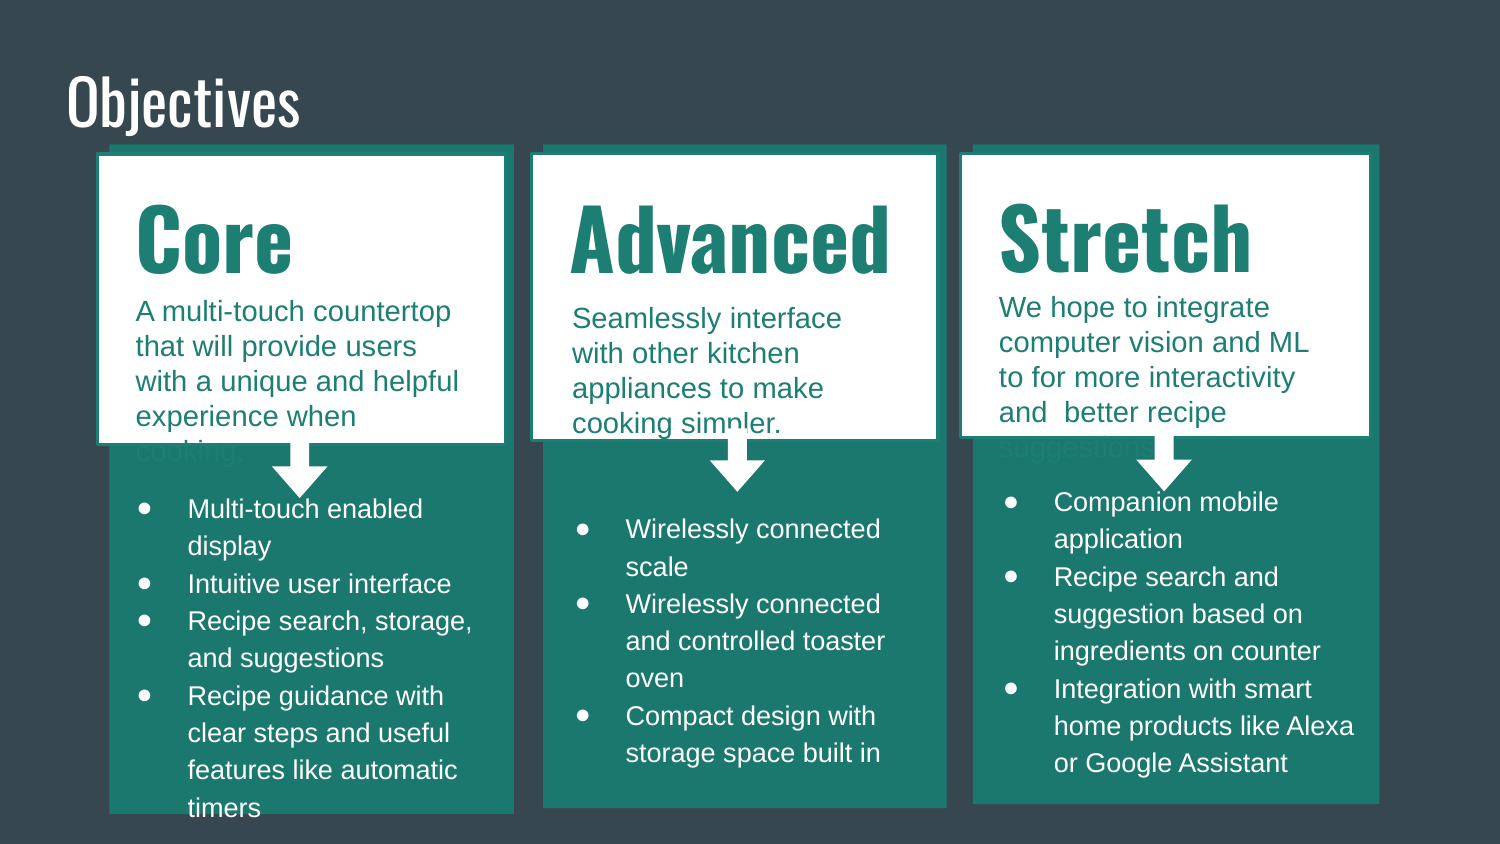

# Objectives

Stretch
We hope to integrate computer vision and ML to for more interactivity and  better recipe suggestions.

Companion mobile application
Recipe search and suggestion based on ingredients on counter
Integration with smart home products like Alexa or Google Assistant

Core
A multi-touch countertop that will provide users with a unique and helpful experience when cooking.

Multi-touch enabled display
Intuitive user interface
Recipe search, storage, and suggestions
Recipe guidance with clear steps and useful features like automatic timers

Advanced
Seamlessly interface with other kitchen appliances to make cooking simpler.

Wirelessly connected scale
Wirelessly connected and controlled toaster oven
Compact design with storage space built in